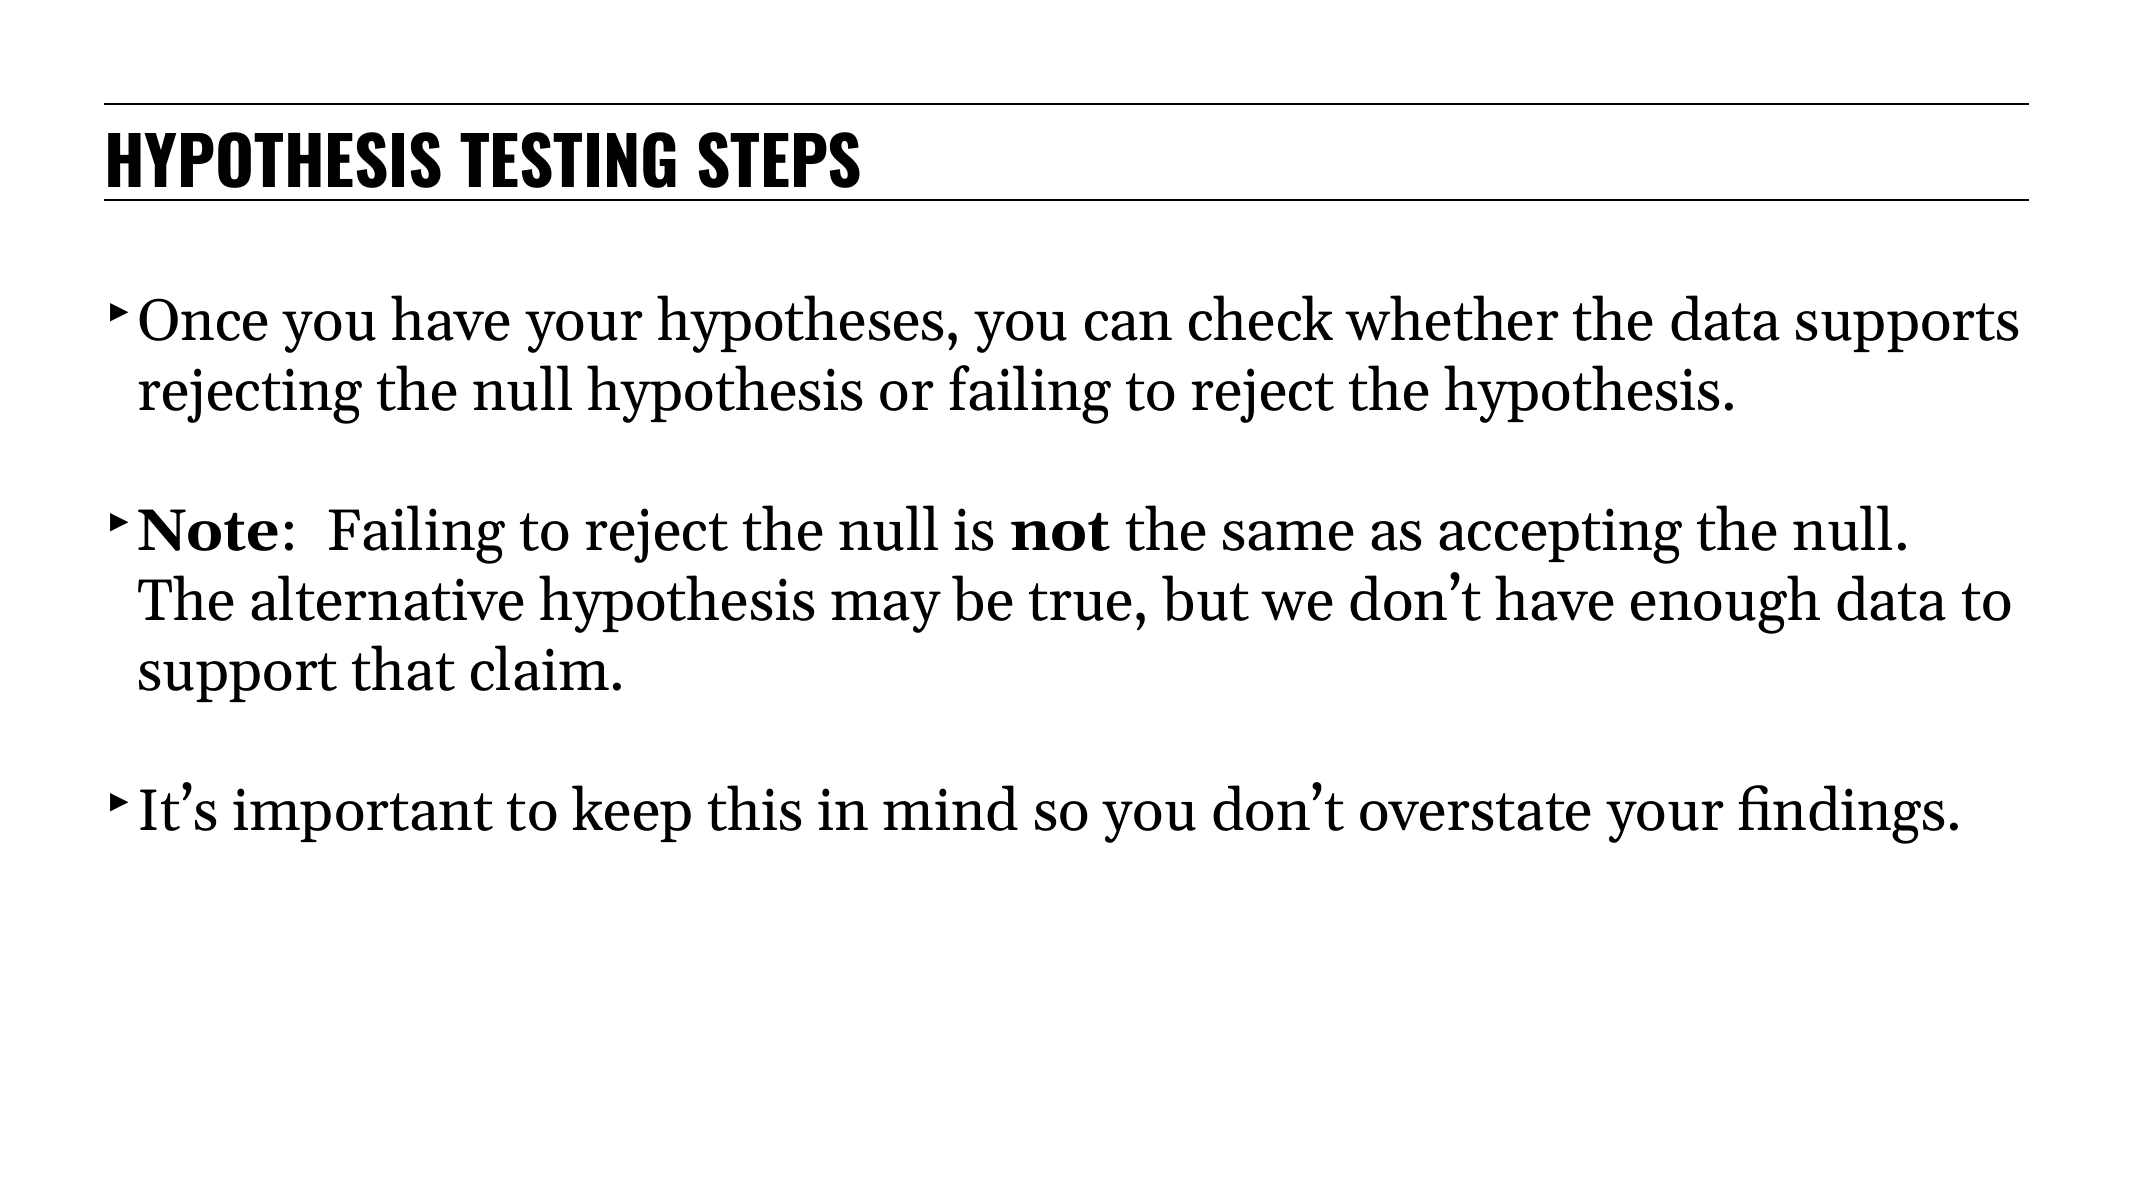

HYPOTHESIS TESTING STEPS

Once you have your hypotheses, you can check whether the data supports rejecting the null hypothesis or failing to reject the hypothesis.

Note:  Failing to reject the null is not the same as accepting the null.  The alternative hypothesis may be true, but we don’t have enough data to support that claim.

It’s important to keep this in mind so you don’t overstate your findings.